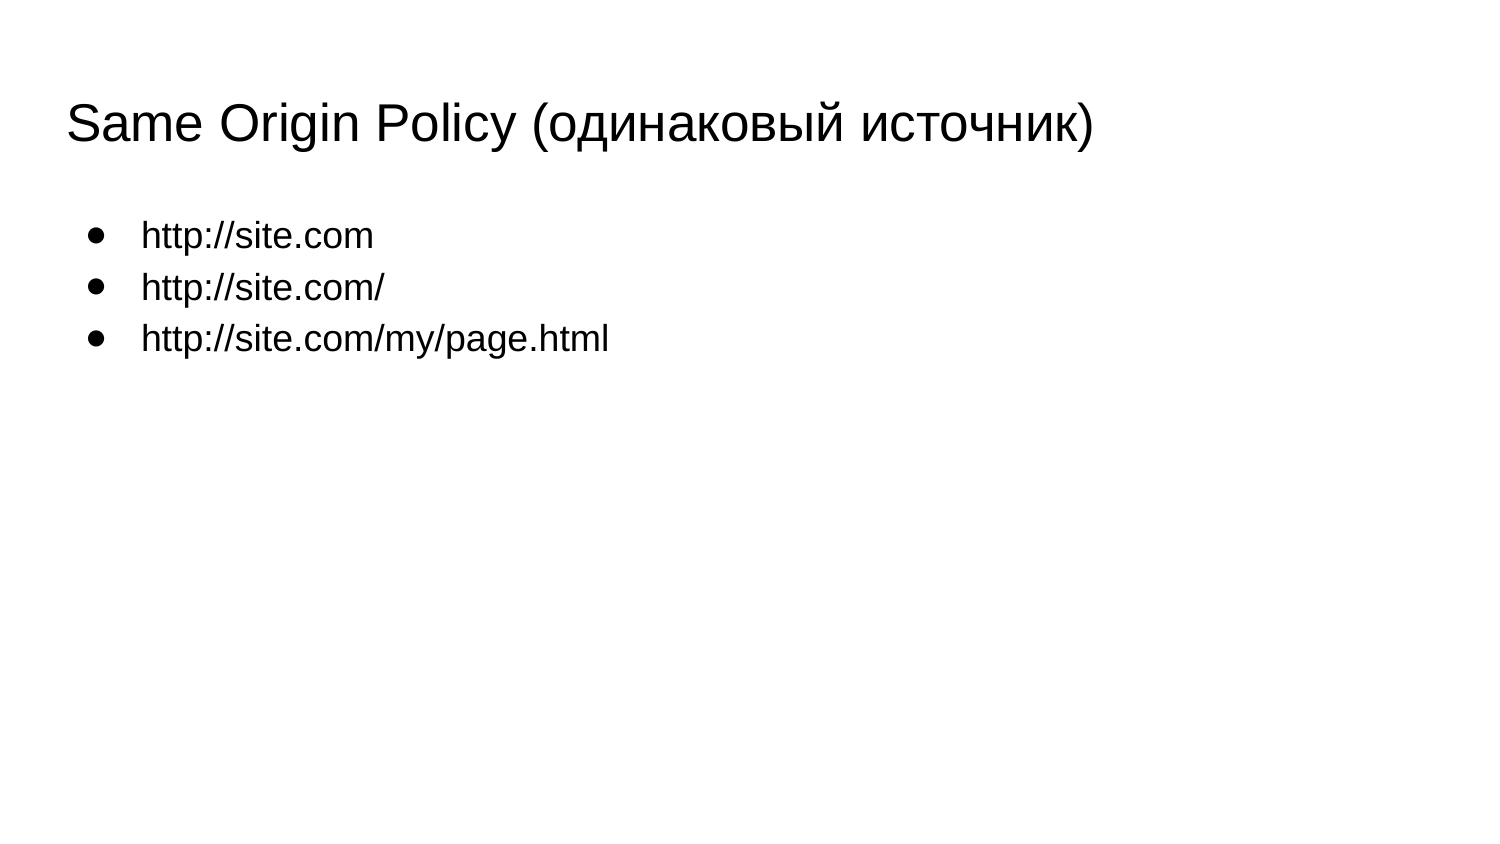

# Same Origin Policy (одинаковый источник)
http://site.com
http://site.com/
http://site.com/my/page.html